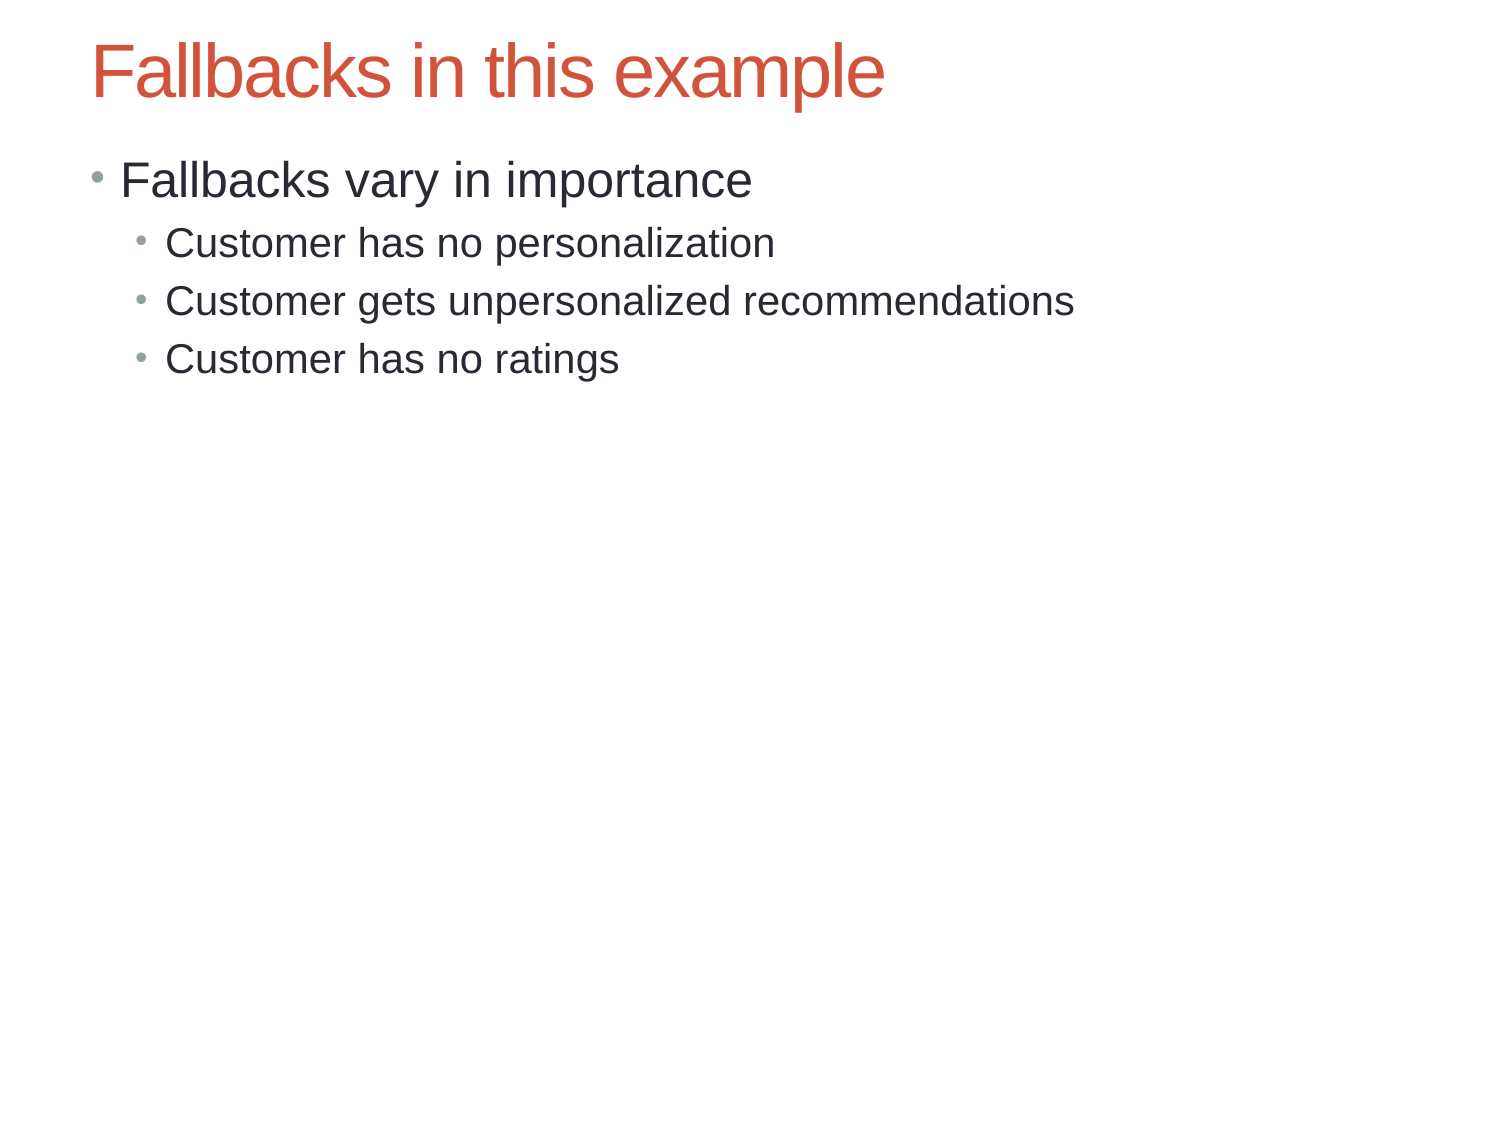

# Fallbacks in this example
Fallbacks vary in importance
Customer has no personalization
Customer gets unpersonalized recommendations
Customer has no ratings